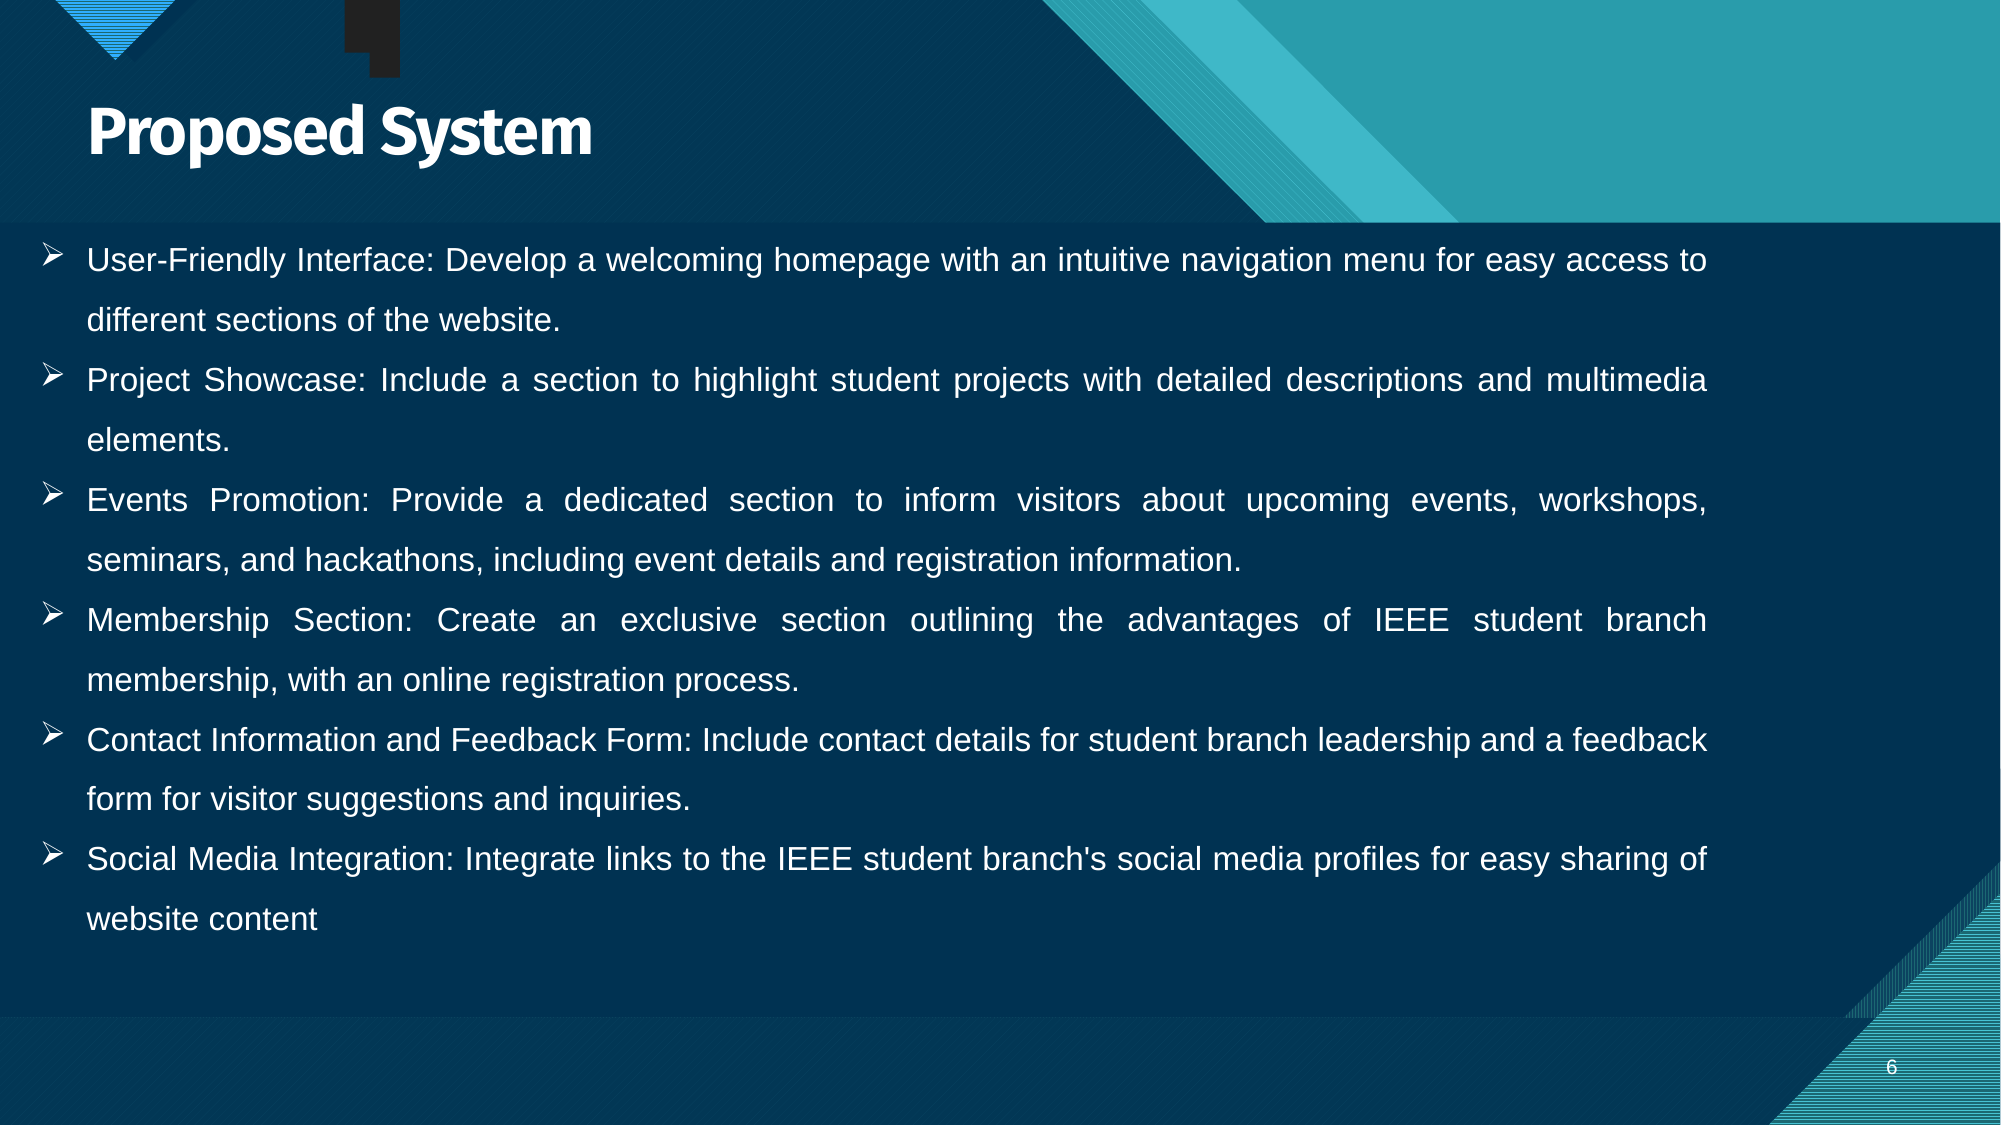

# Proposed System
User-Friendly Interface: Develop a welcoming homepage with an intuitive navigation menu for easy access to different sections of the website.
Project Showcase: Include a section to highlight student projects with detailed descriptions and multimedia elements.
Events Promotion: Provide a dedicated section to inform visitors about upcoming events, workshops, seminars, and hackathons, including event details and registration information.
Membership Section: Create an exclusive section outlining the advantages of IEEE student branch membership, with an online registration process.
Contact Information and Feedback Form: Include contact details for student branch leadership and a feedback form for visitor suggestions and inquiries.
Social Media Integration: Integrate links to the IEEE student branch's social media profiles for easy sharing of website content

6